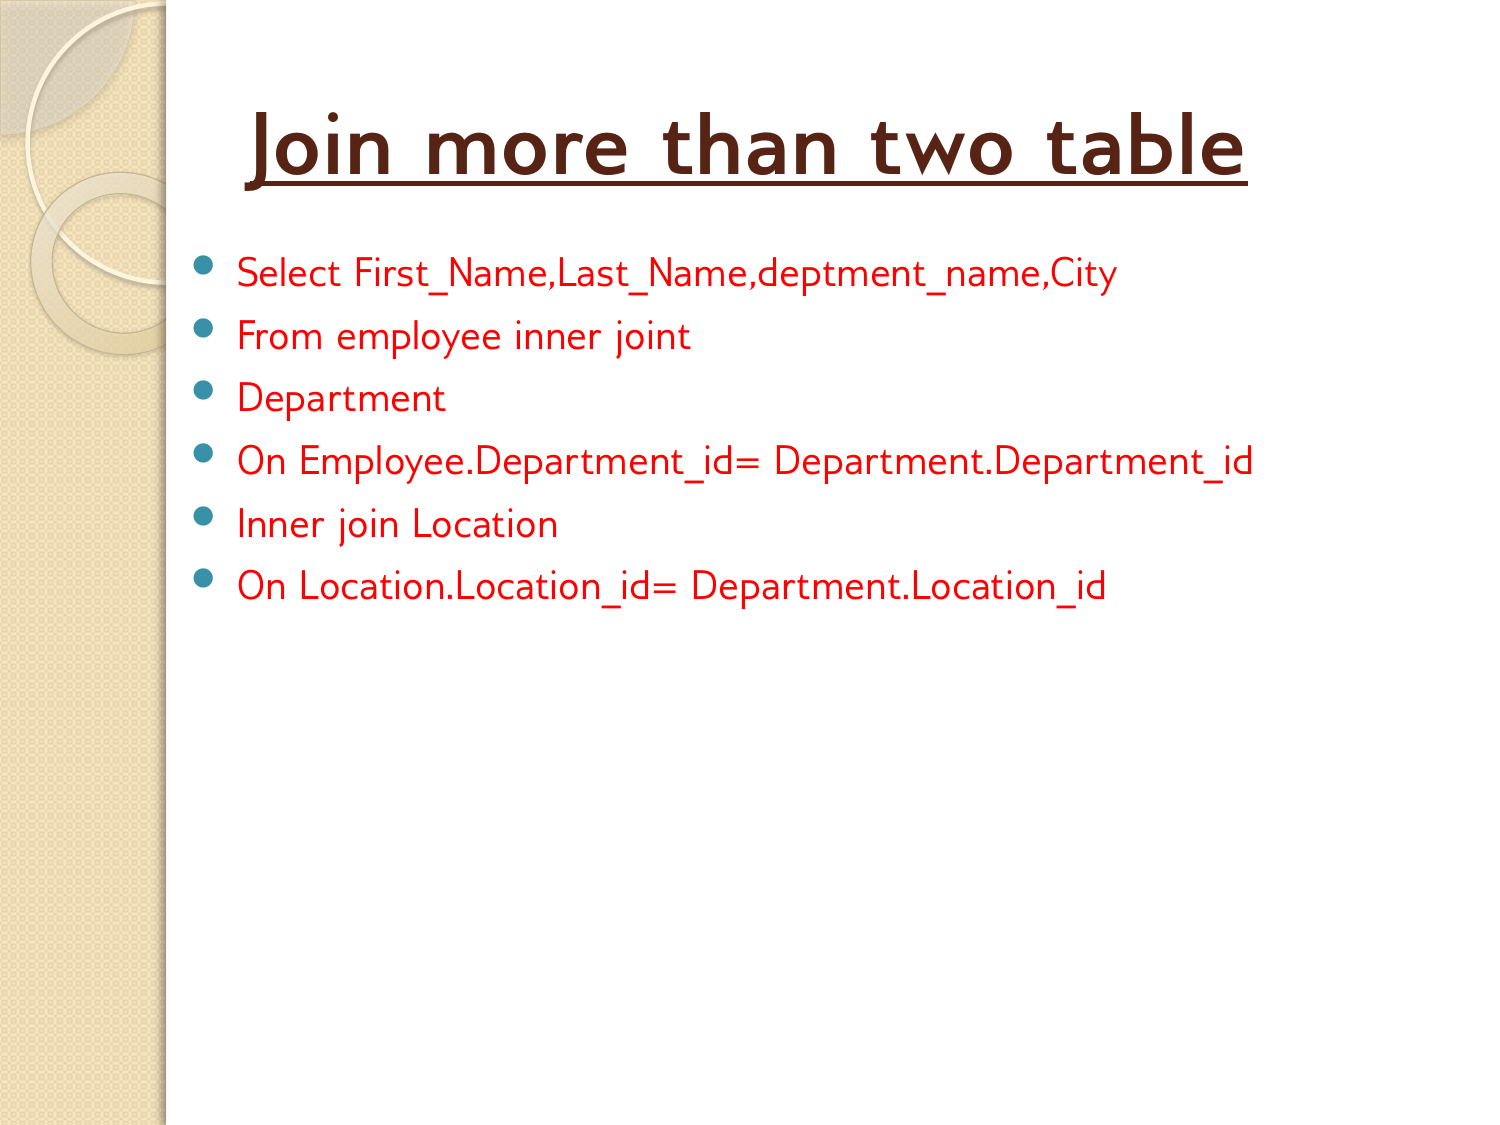

# Join more than two table
Select First_Name,Last_Name,deptment_name,City
From employee inner joint
Department
On Employee.Department_id= Department.Department_id
Inner join Location
On Location.Location_id= Department.Location_id